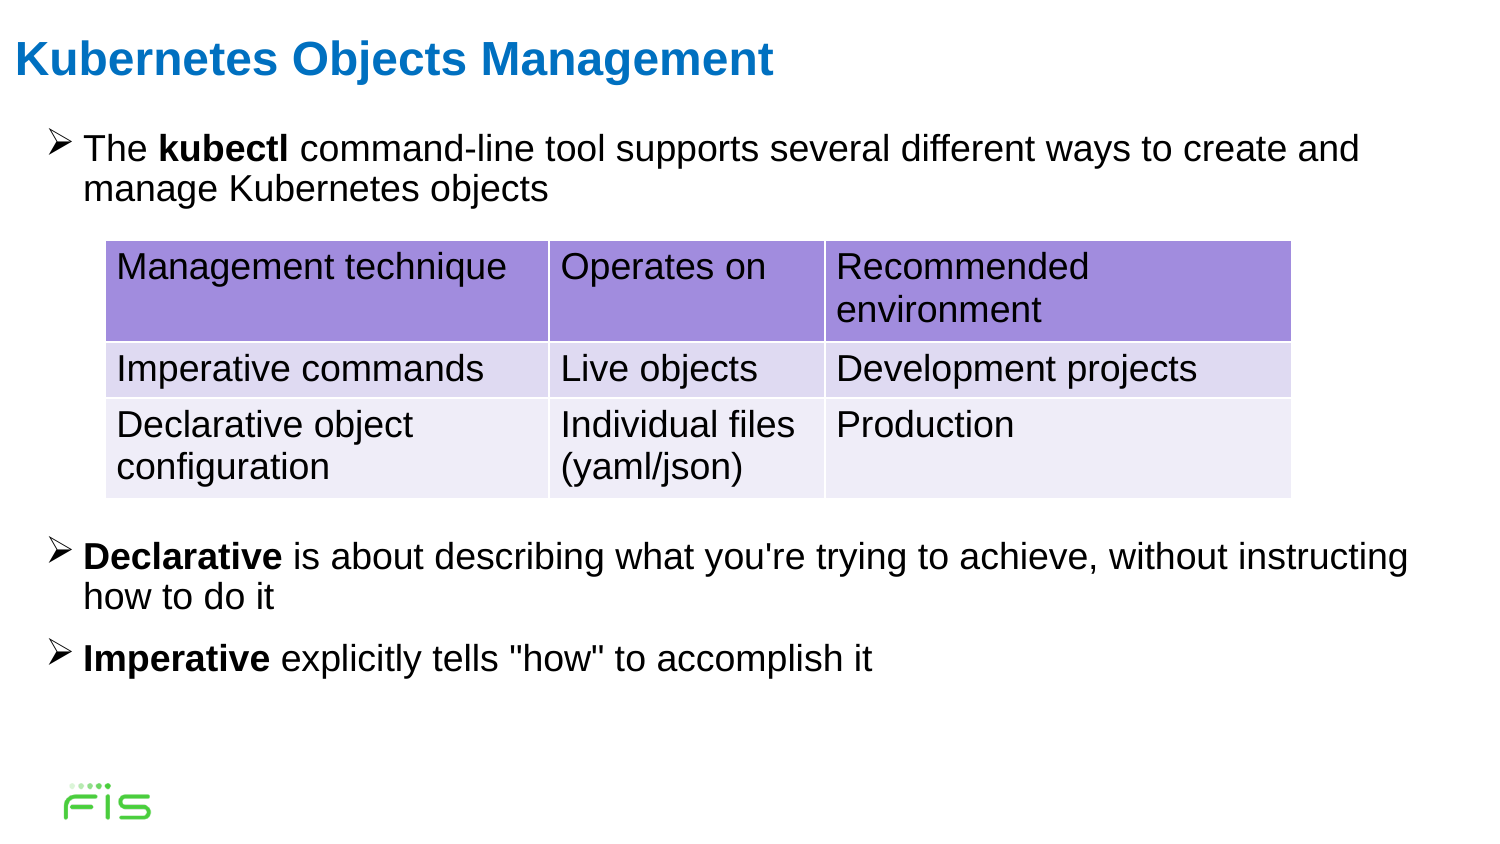

Kubernetes Objects Management
The kubectl command-line tool supports several different ways to create and manage Kubernetes objects

Declarative is about describing what you're trying to achieve, without instructing how to do it
Imperative explicitly tells "how" to accomplish it

| Management technique | Operates on | Recommended environment |
| --- | --- | --- |
| Imperative commands | Live objects | Development projects |
| Declarative object configuration | Individual files (yaml/json) | Production |